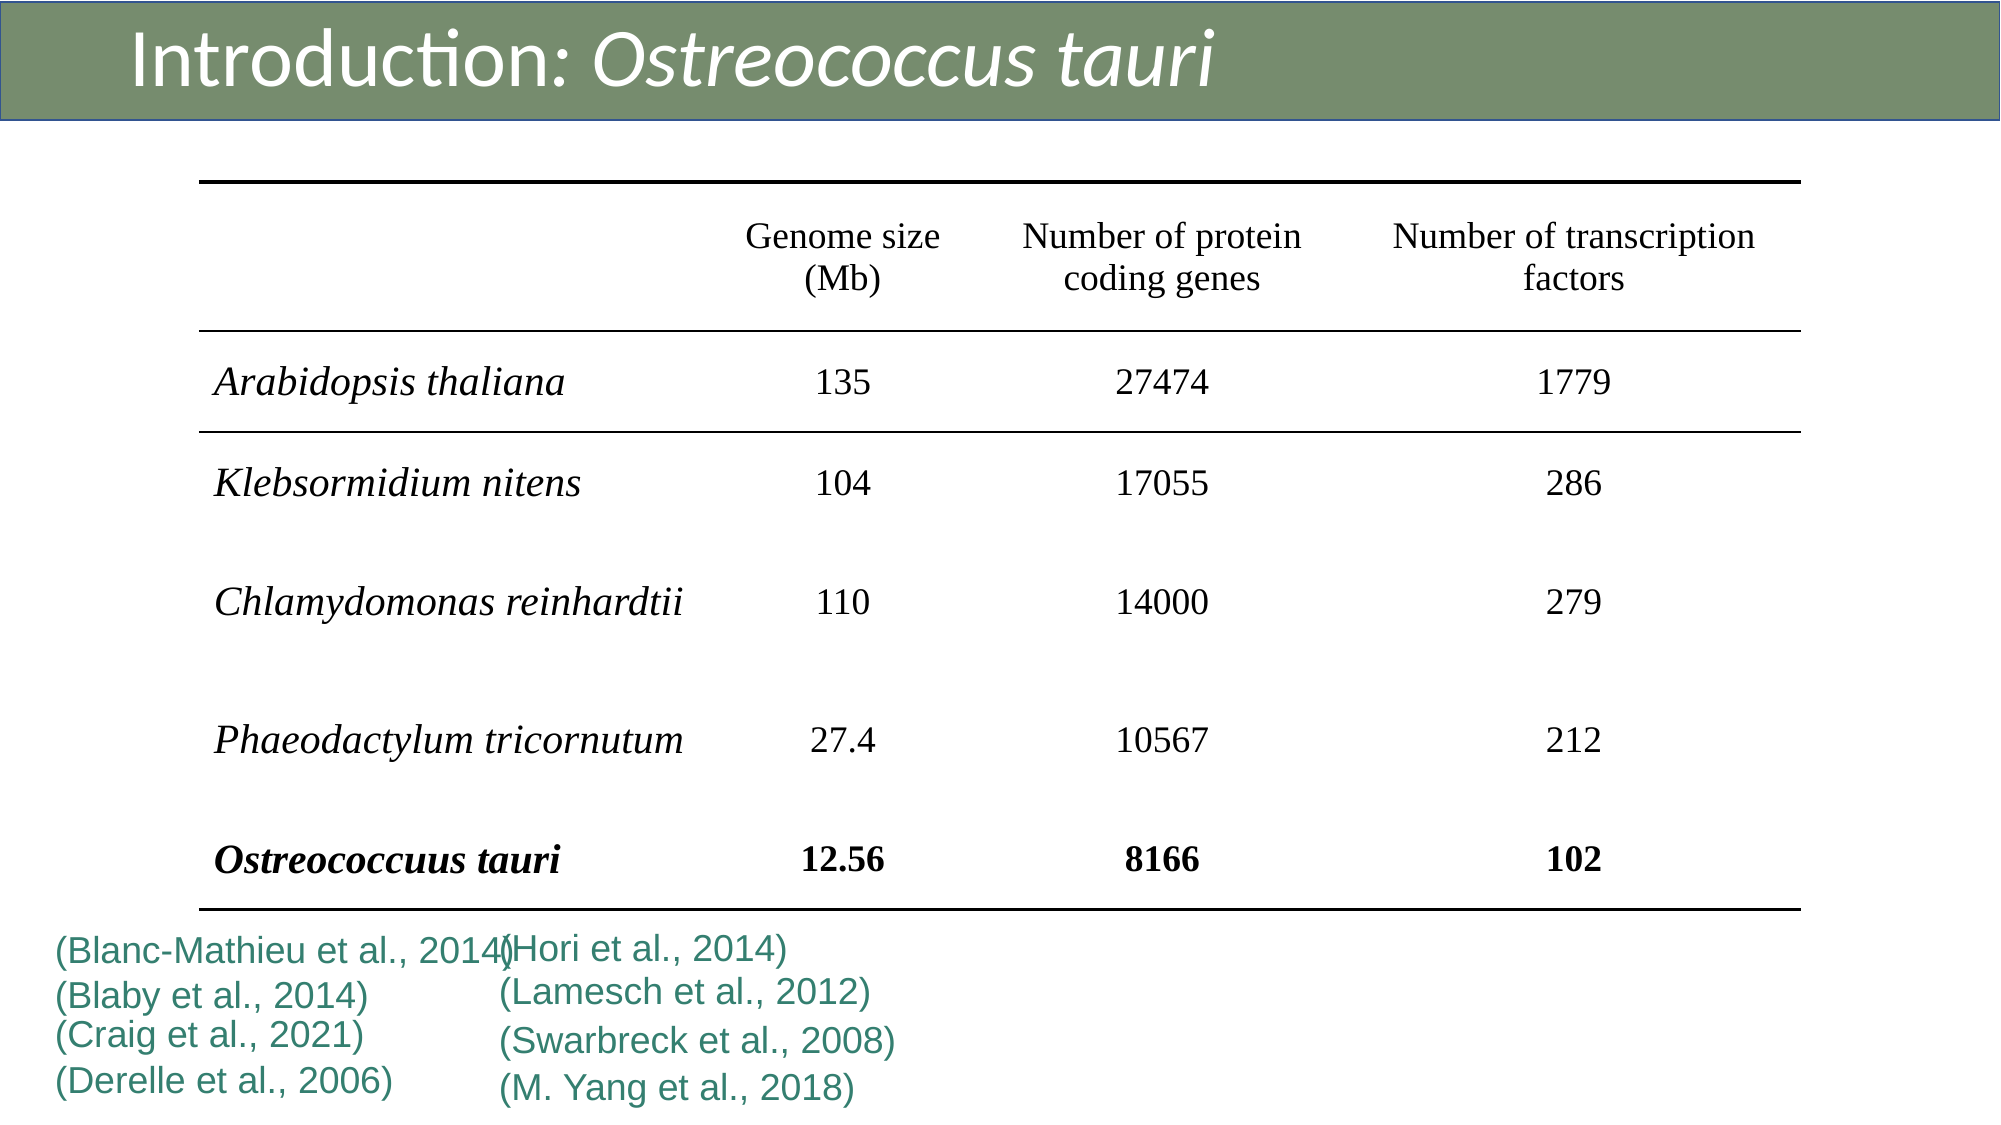

Introduction: Ostreococcus tauri

|  | Genome size (Mb) | Number of protein coding genes | Number of transcription factors |
| --- | --- | --- | --- |
| Arabidopsis thaliana | 135 | 27474 | 1779 |
| Klebsormidium nitens | 104 | 17055 | 286 |
| Chlamydomonas reinhardtii | 110 | 14000 | 279 |
| Phaeodactylum tricornutum | 27.4 | 10567 | 212 |
| Ostreococcuus tauri | 12.56 | 8166 | 102 |
(Hori et al., 2014)
(Blanc-Mathieu et al., 2014)
(Blaby et al., 2014)
(Lamesch et al., 2012)
(Craig et al., 2021)
(Swarbreck et al., 2008)
(Derelle et al., 2006)
(M. Yang et al., 2018)